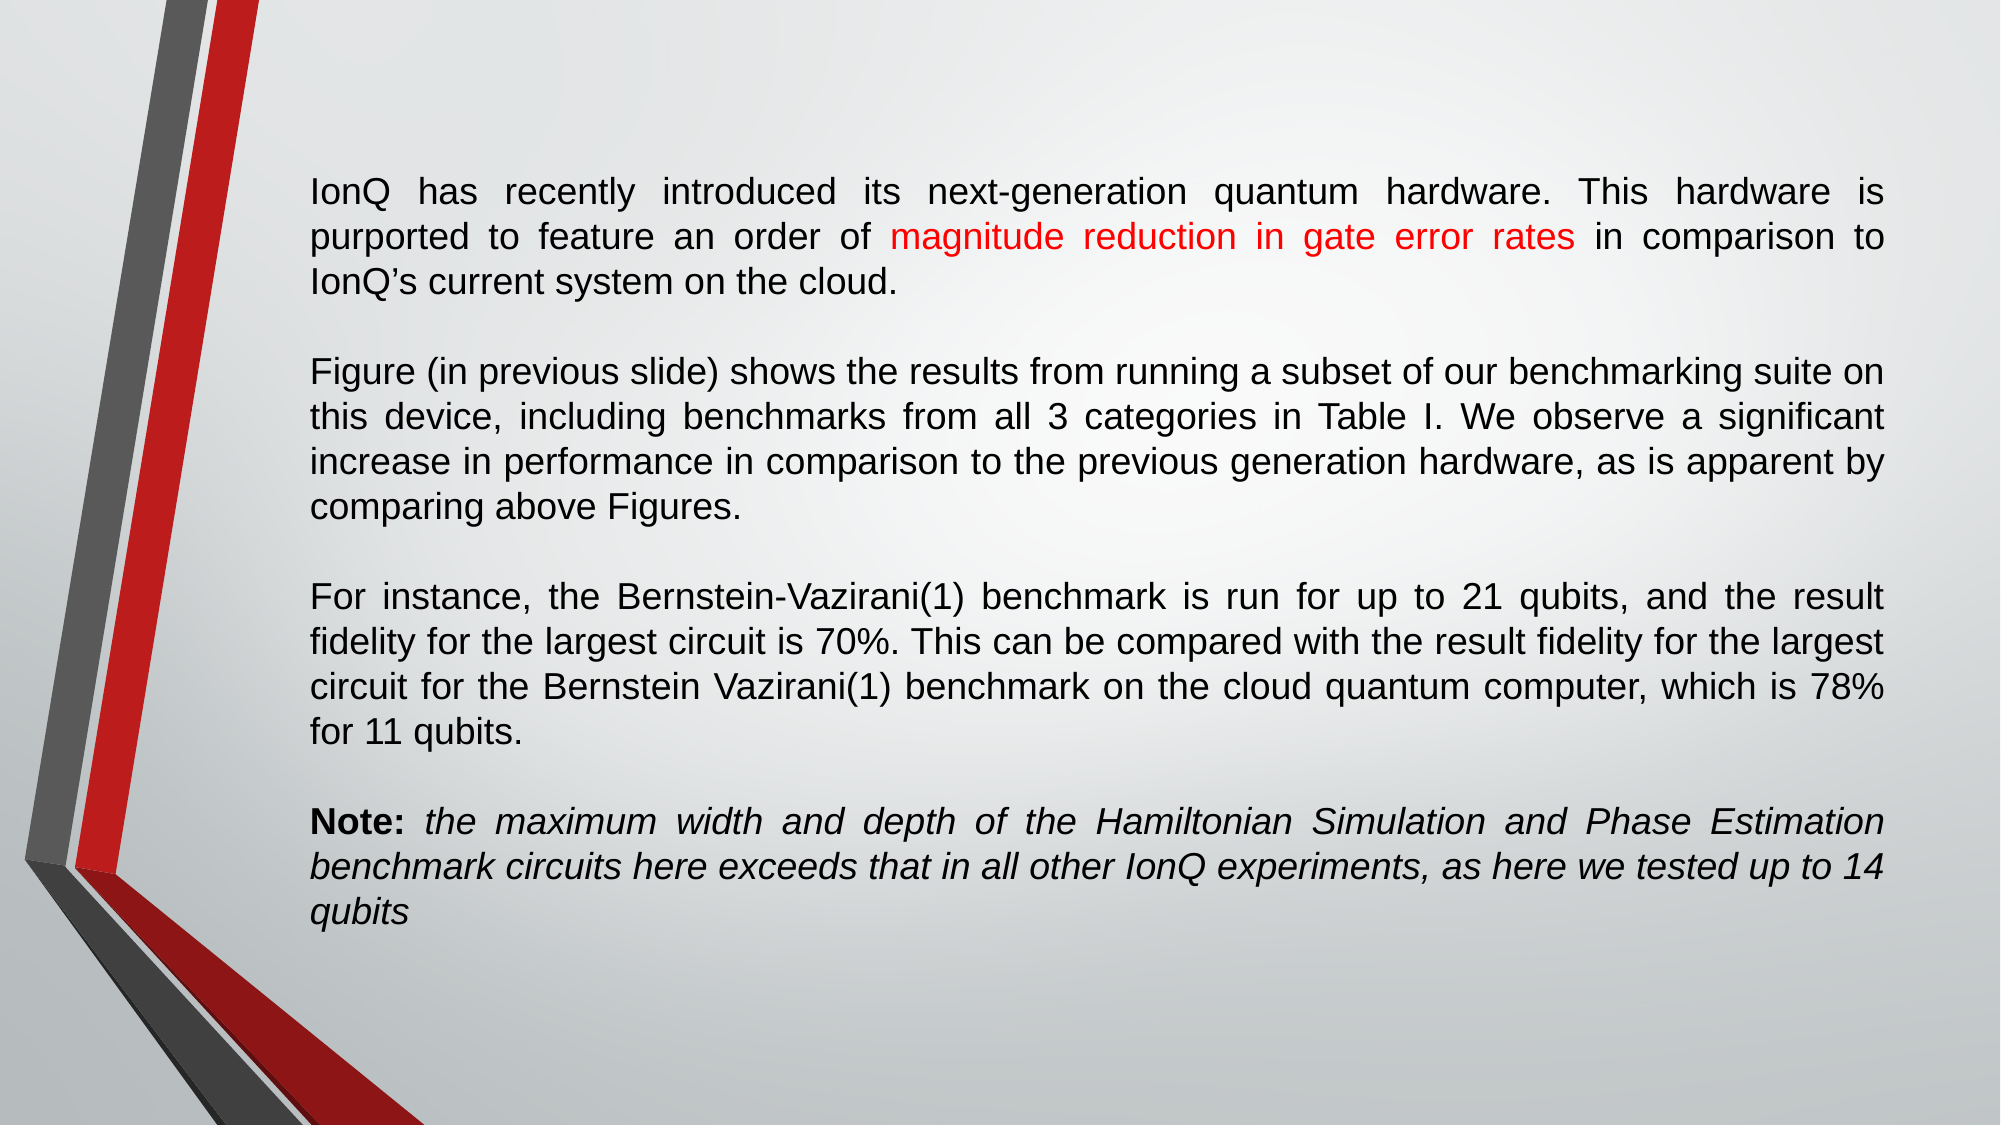

IonQ has recently introduced its next-generation quantum hardware. This hardware is purported to feature an order of magnitude reduction in gate error rates in comparison to IonQ’s current system on the cloud.

Figure (in previous slide) shows the results from running a subset of our benchmarking suite on this device, including benchmarks from all 3 categories in Table I. We observe a significant increase in performance in comparison to the previous generation hardware, as is apparent by comparing above Figures.

For instance, the Bernstein-Vazirani(1) benchmark is run for up to 21 qubits, and the result fidelity for the largest circuit is 70%. This can be compared with the result fidelity for the largest circuit for the Bernstein Vazirani(1) benchmark on the cloud quantum computer, which is 78% for 11 qubits.

Note: the maximum width and depth of the Hamiltonian Simulation and Phase Estimation benchmark circuits here exceeds that in all other IonQ experiments, as here we tested up to 14 qubits